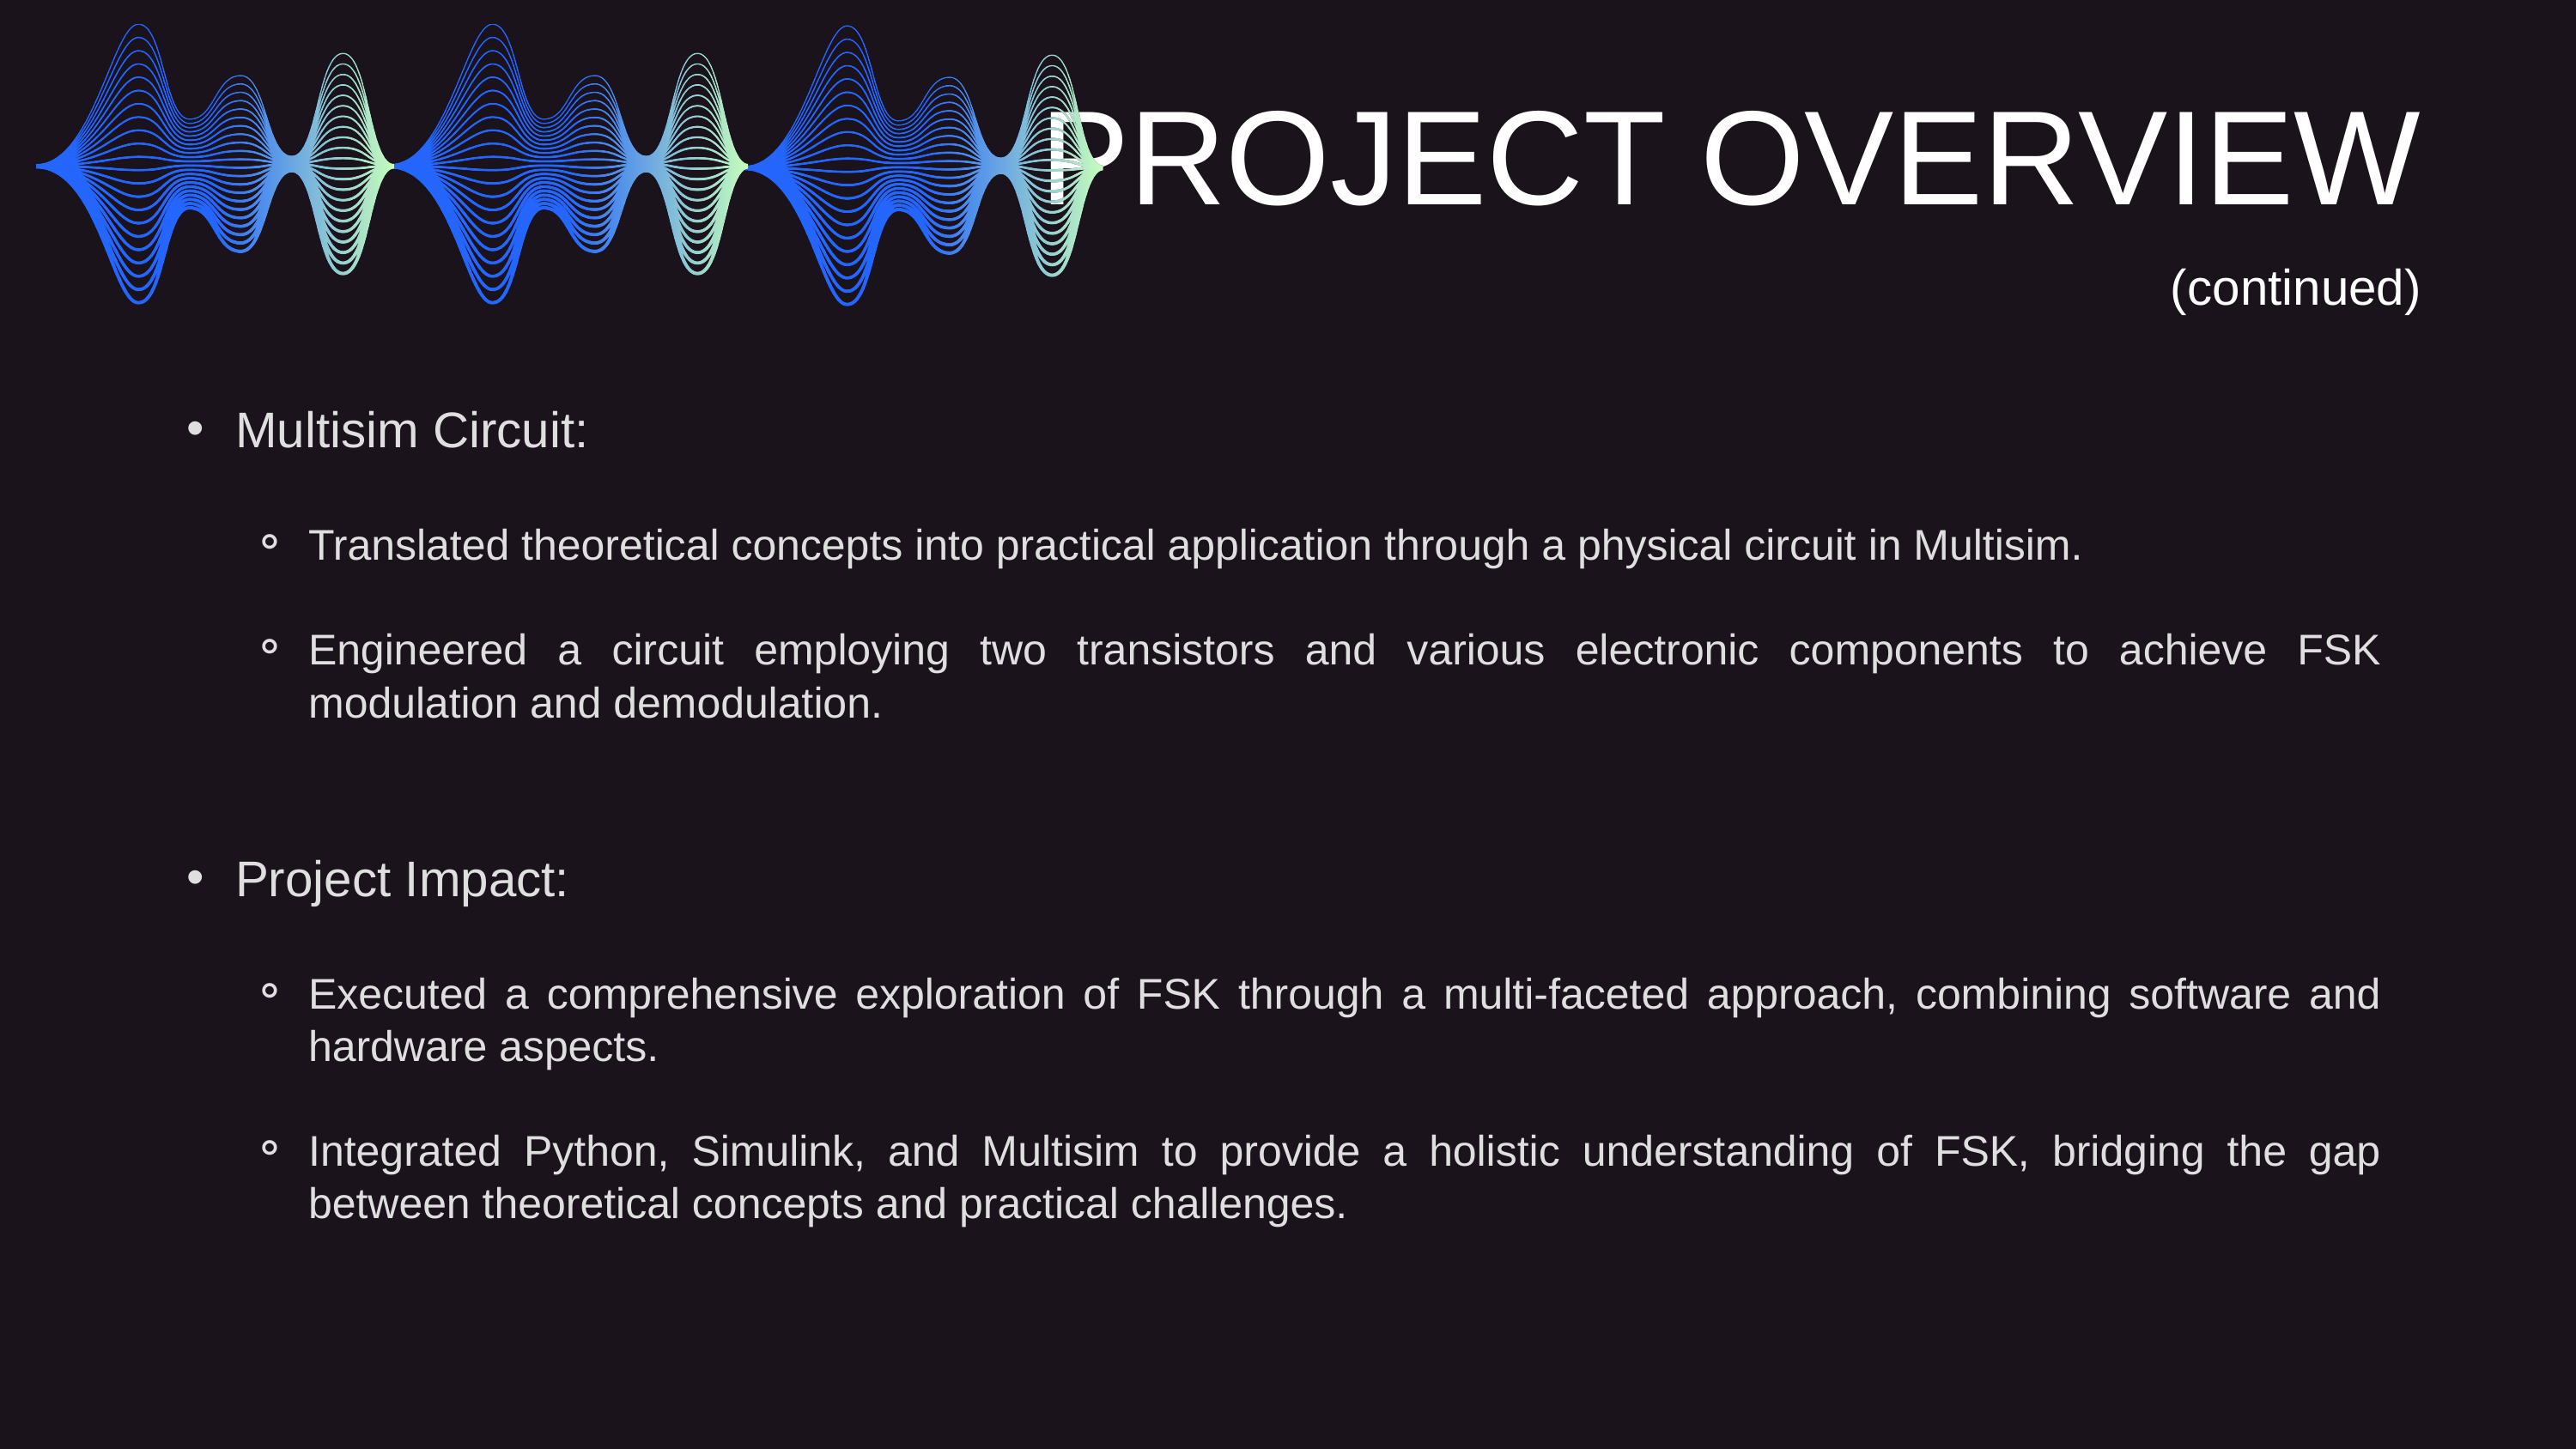

PROJECT OVERVIEW
(continued)
Multisim Circuit:

Translated theoretical concepts into practical application through a physical circuit in Multisim.

Engineered a circuit employing two transistors and various electronic components to achieve FSK modulation and demodulation.

Project Impact:

Executed a comprehensive exploration of FSK through a multi-faceted approach, combining software and hardware aspects.

Integrated Python, Simulink, and Multisim to provide a holistic understanding of FSK, bridging the gap between theoretical concepts and practical challenges.